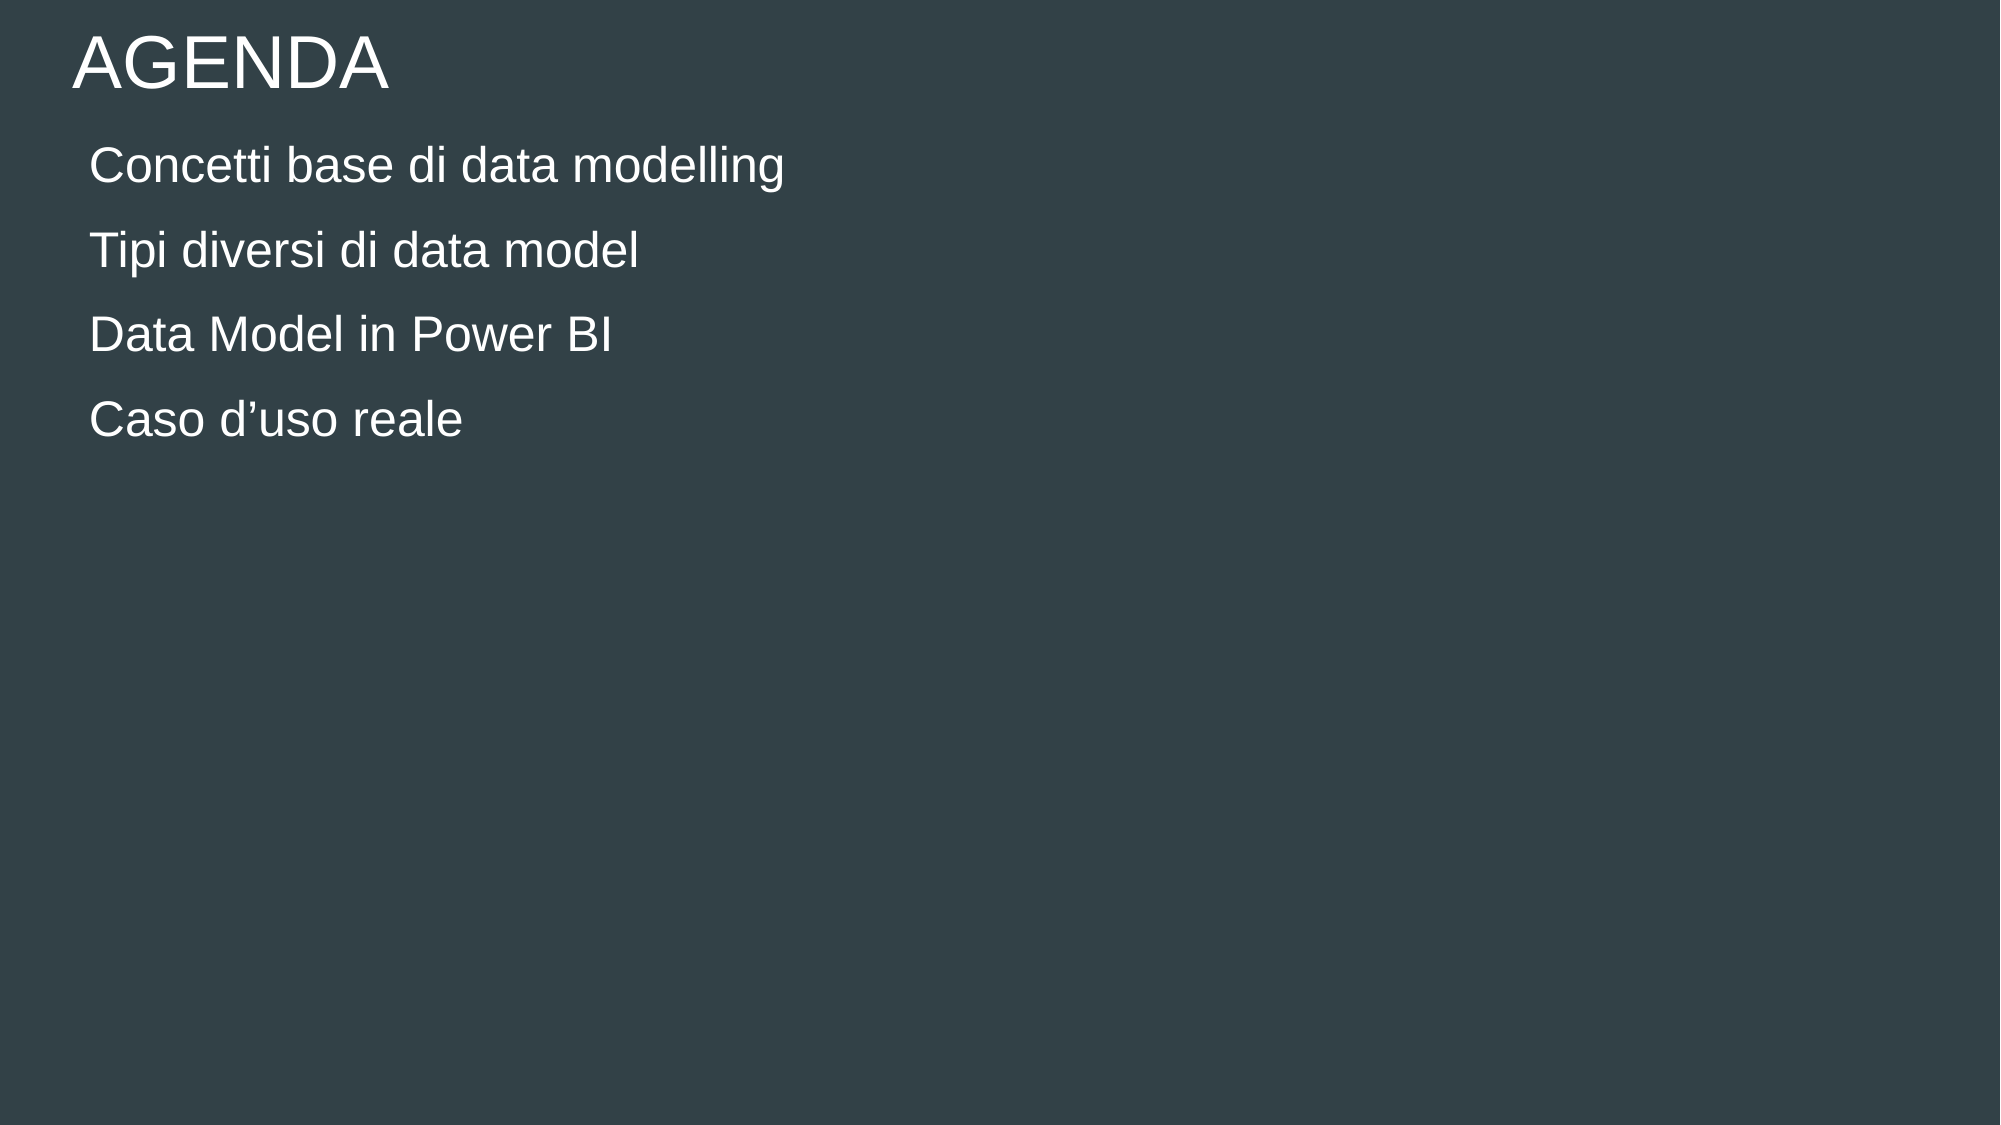

AGENDA
Concetti base di data modelling
Tipi diversi di data model
Data Model in Power BI
Caso d’uso reale